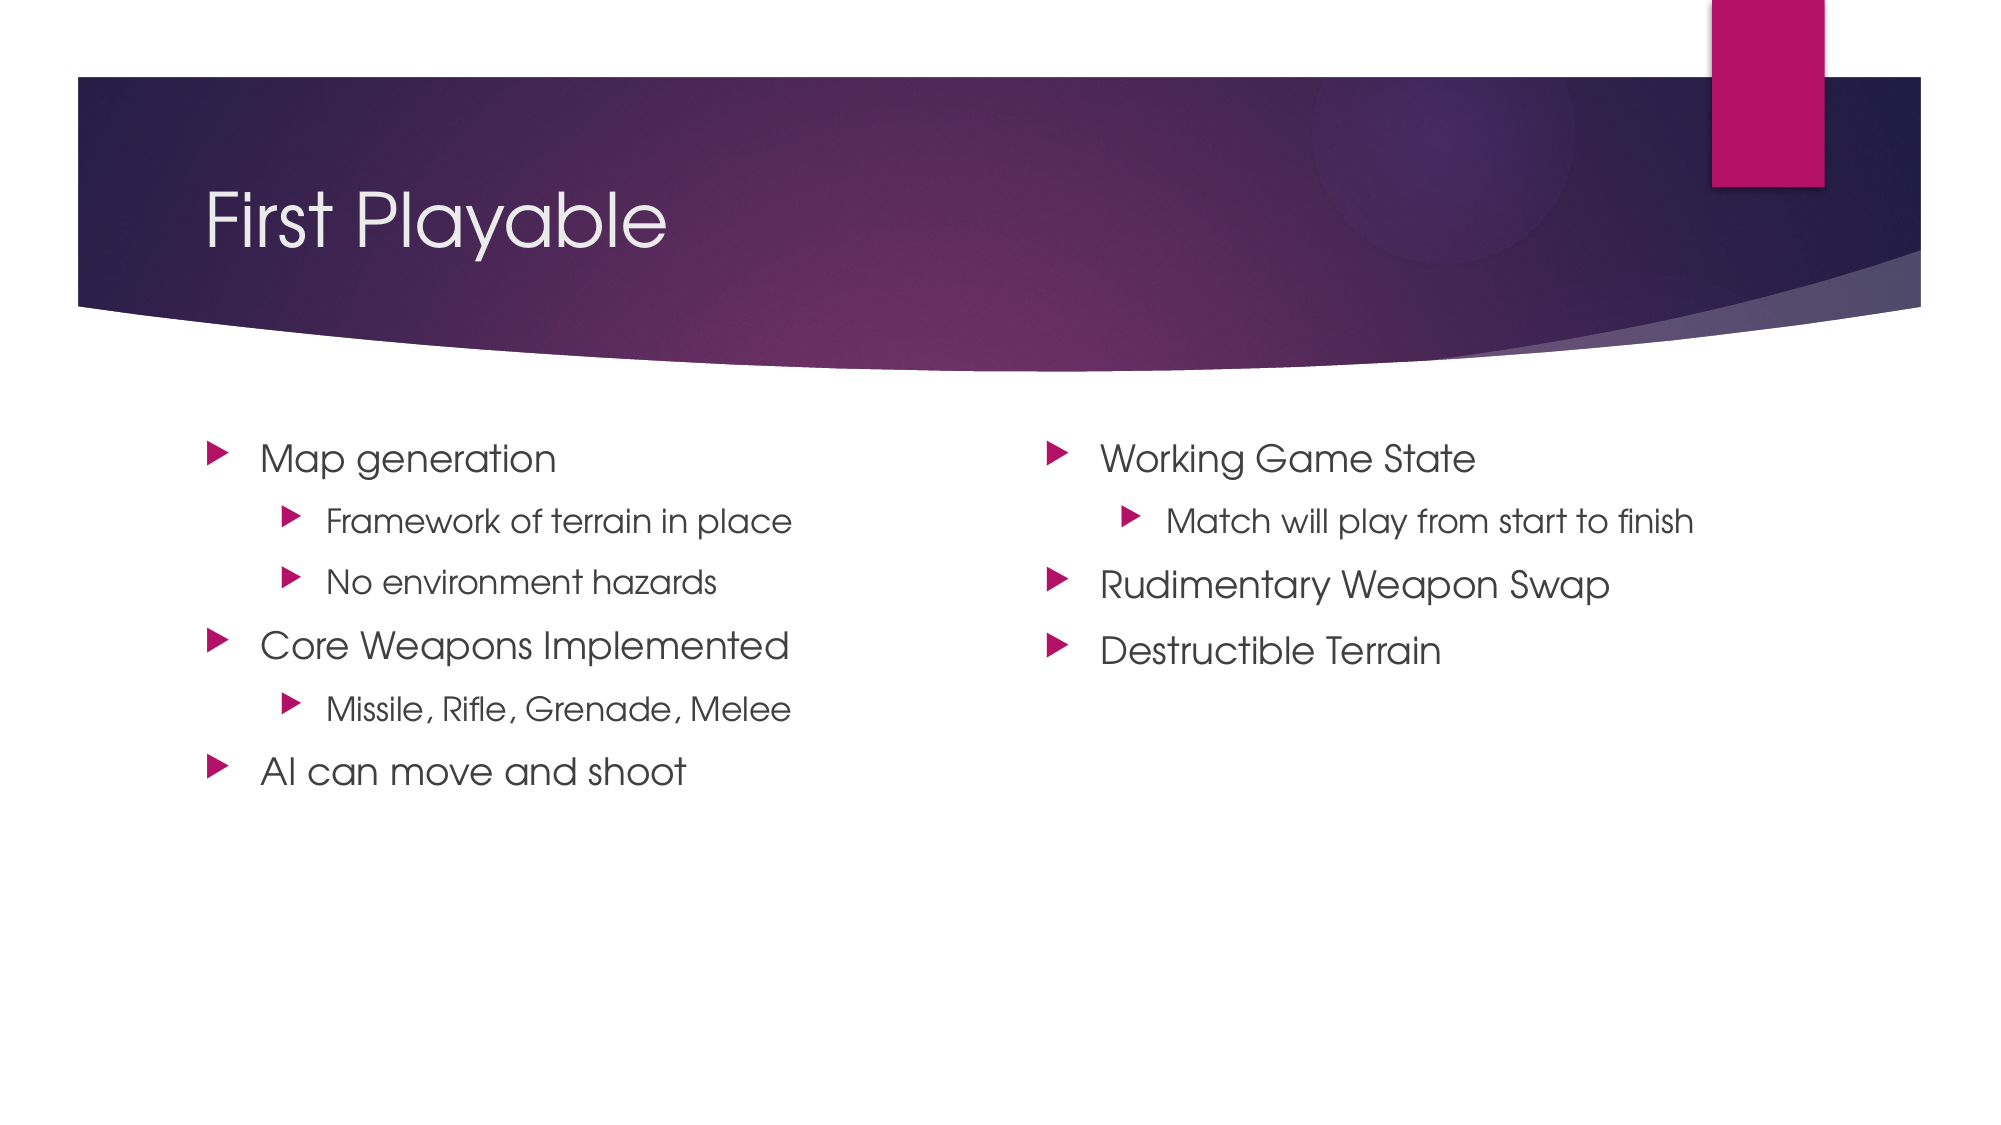

# First Playable
Map generation
Framework of terrain in place
No environment hazards
Core Weapons Implemented
Missile, Rifle, Grenade, Melee
AI can move and shoot
Working Game State
Match will play from start to finish
Rudimentary Weapon Swap
Destructible Terrain